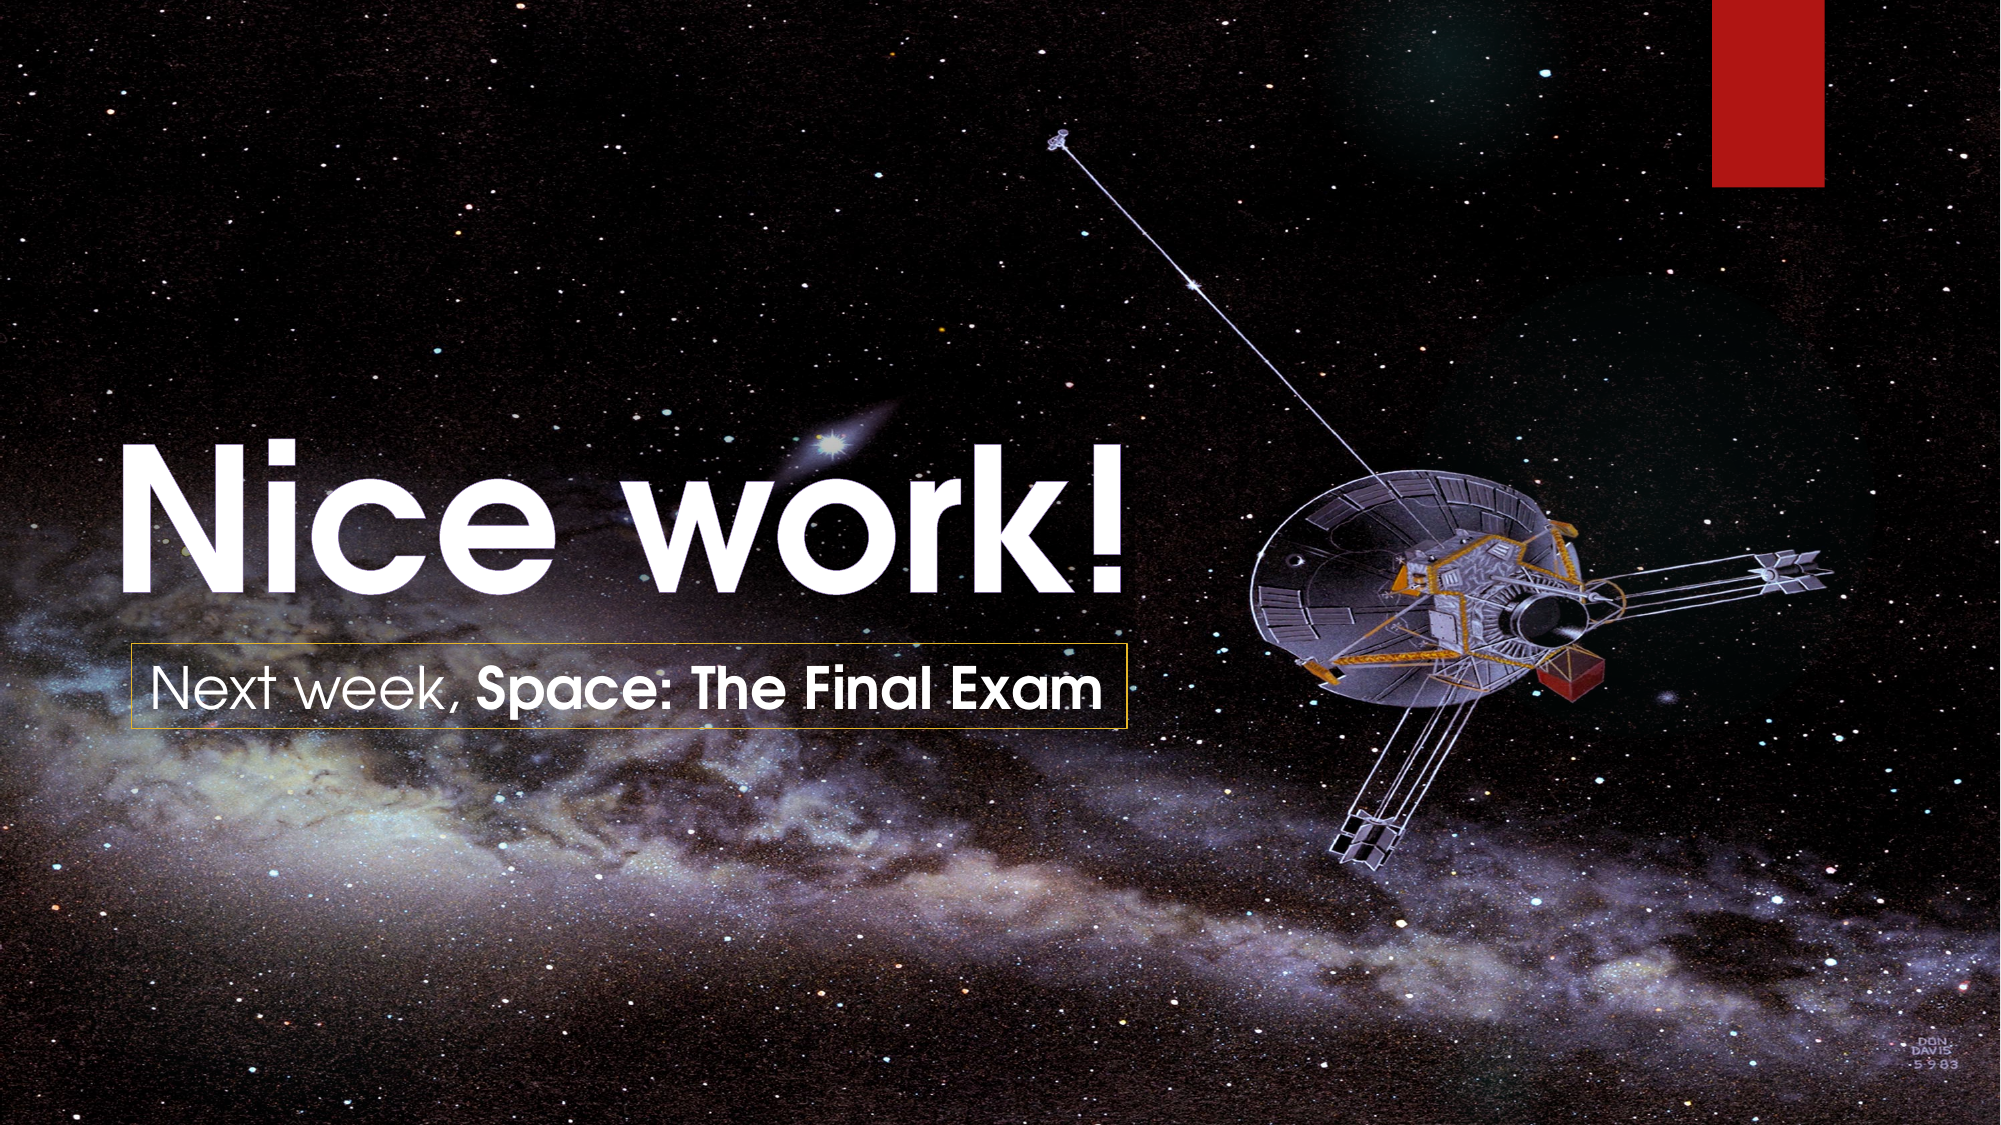

Nice work!
Next week, Space: The Final Exam